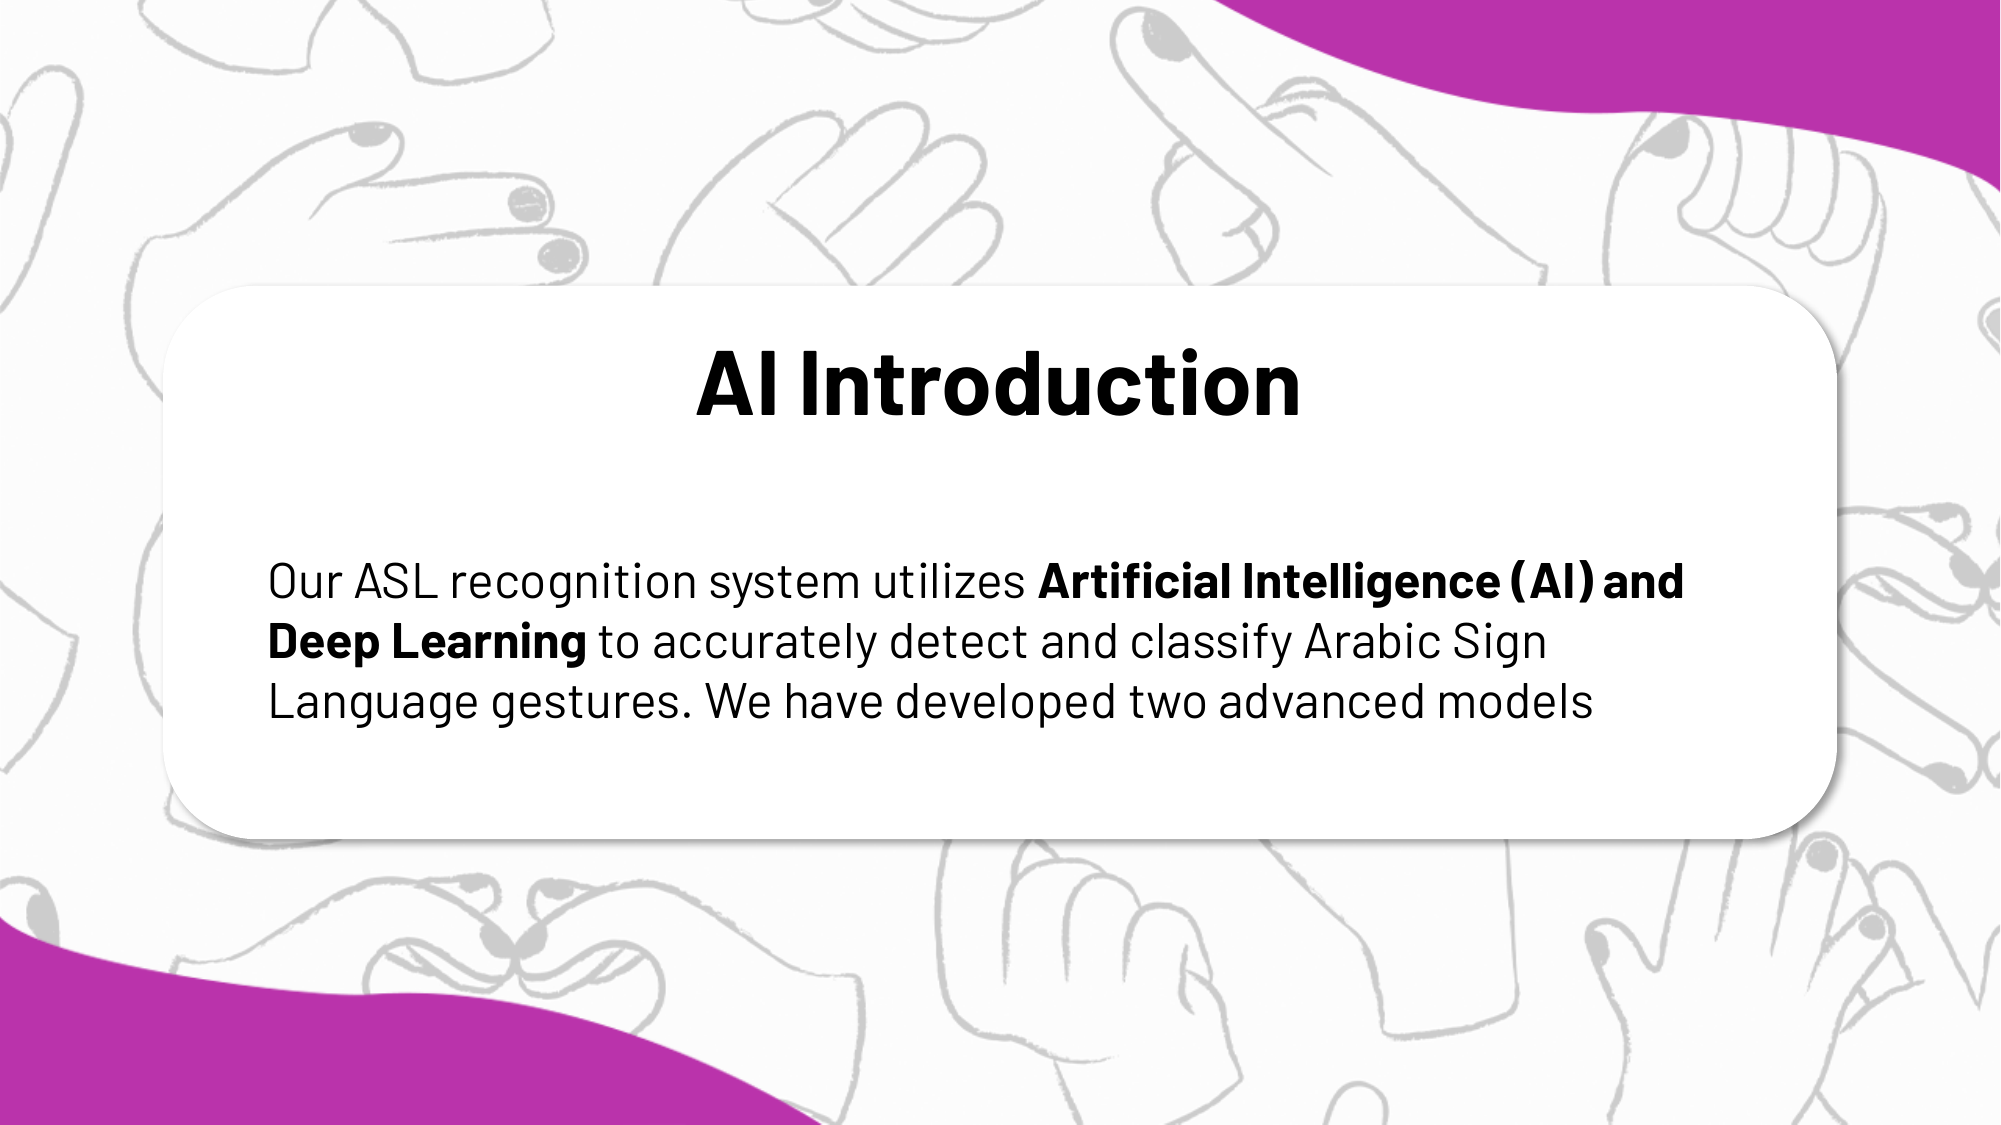

AI Introduction
Our ASL recognition system utilizes Artificial Intelligence (AI) and Deep Learning to accurately detect and classify Arabic Sign Language gestures. We have developed two advanced models